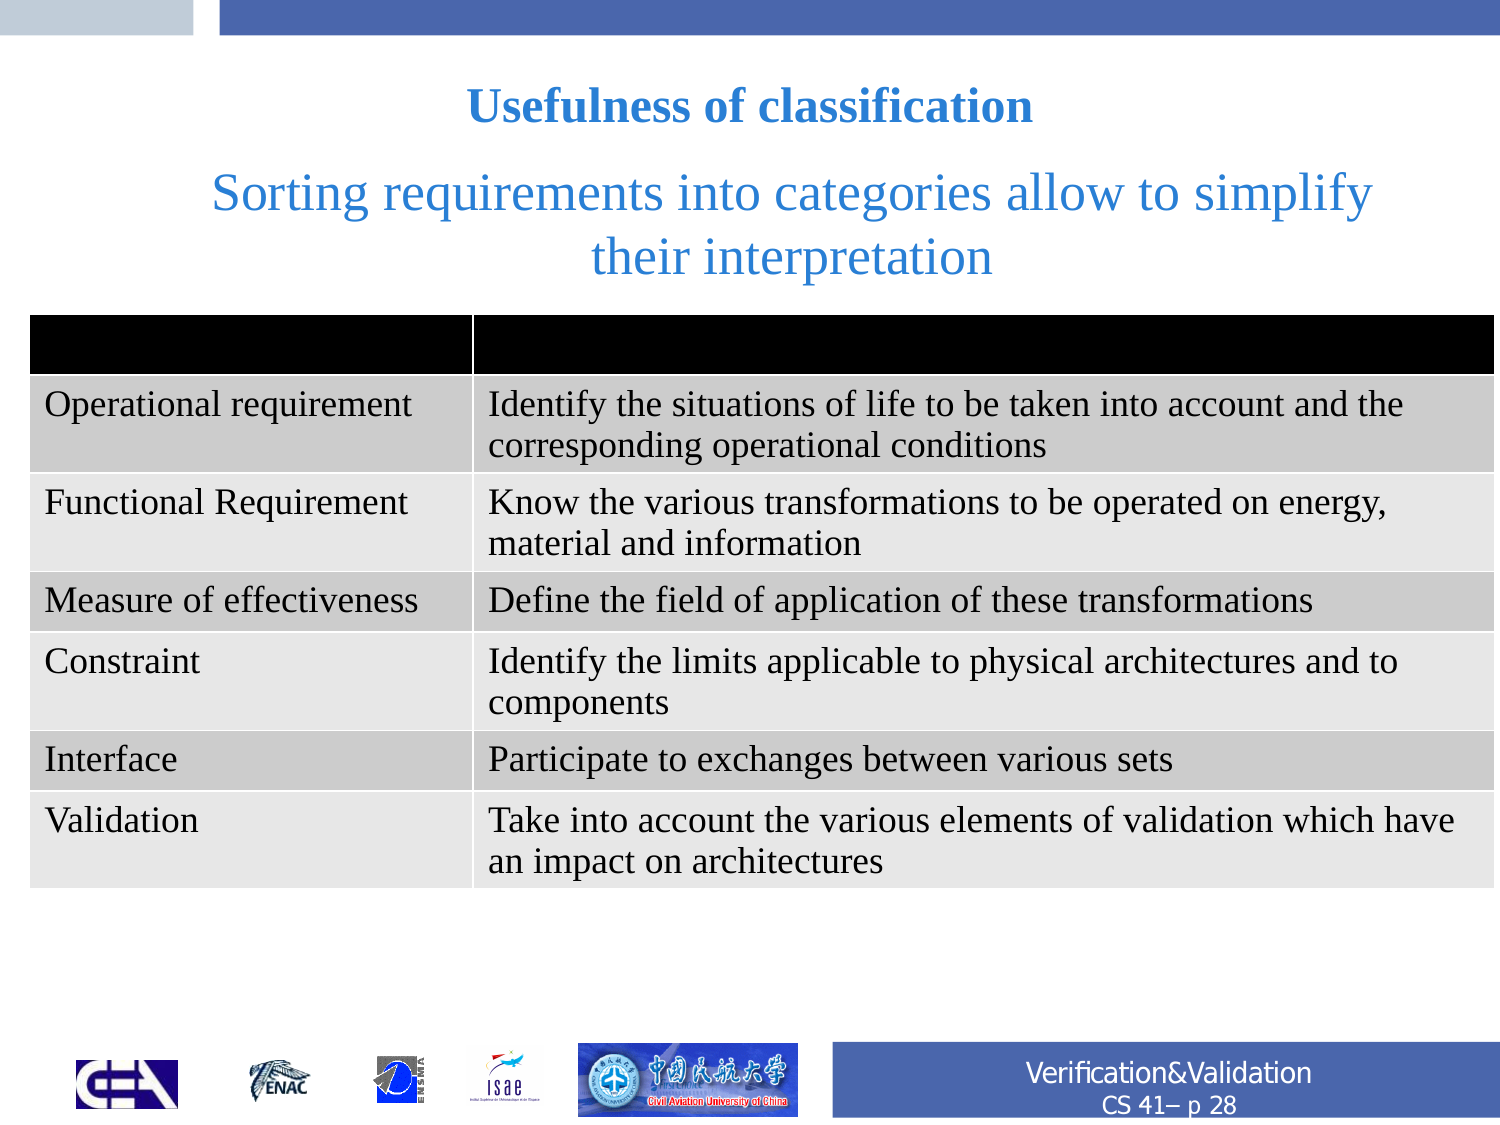

# Usefulness of classification
Sorting requirements into categories allow to simplify their interpretation
|  |  |
| --- | --- |
| Operational requirement | Identify the situations of life to be taken into account and the corresponding operational conditions |
| Functional Requirement | Know the various transformations to be operated on energy, material and information |
| Measure of effectiveness | Define the field of application of these transformations |
| Constraint | Identify the limits applicable to physical architectures and to components |
| Interface | Participate to exchanges between various sets |
| Validation | Take into account the various elements of validation which have an impact on architectures |